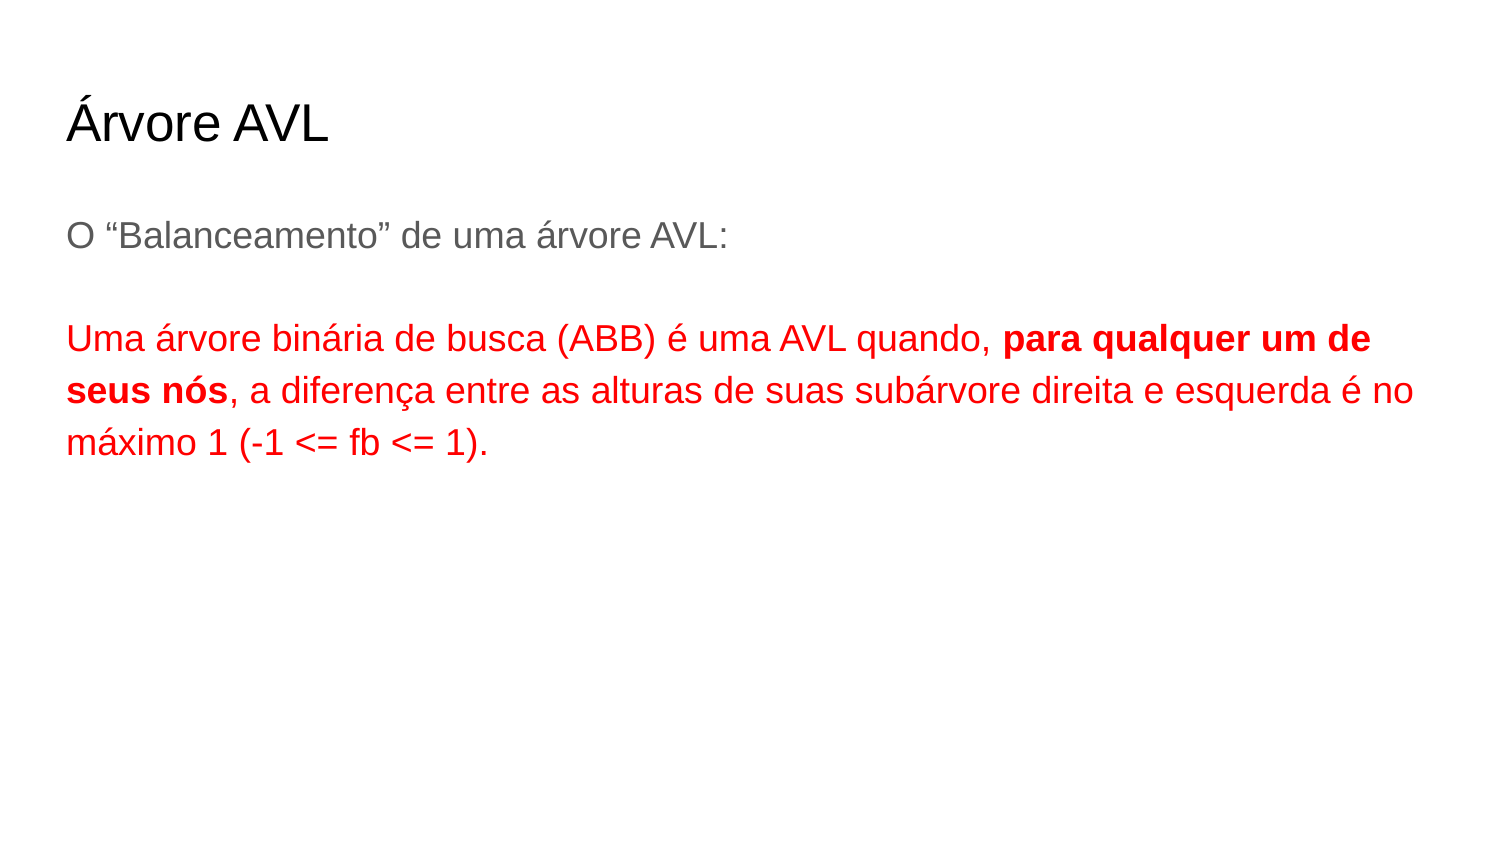

# Árvore AVL

O “Balanceamento” de uma árvore AVL:
Uma árvore binária de busca (ABB) é uma AVL quando, para qualquer um de seus nós, a diferença entre as alturas de suas subárvore direita e esquerda é no máximo 1 (-1 <= fb <= 1).